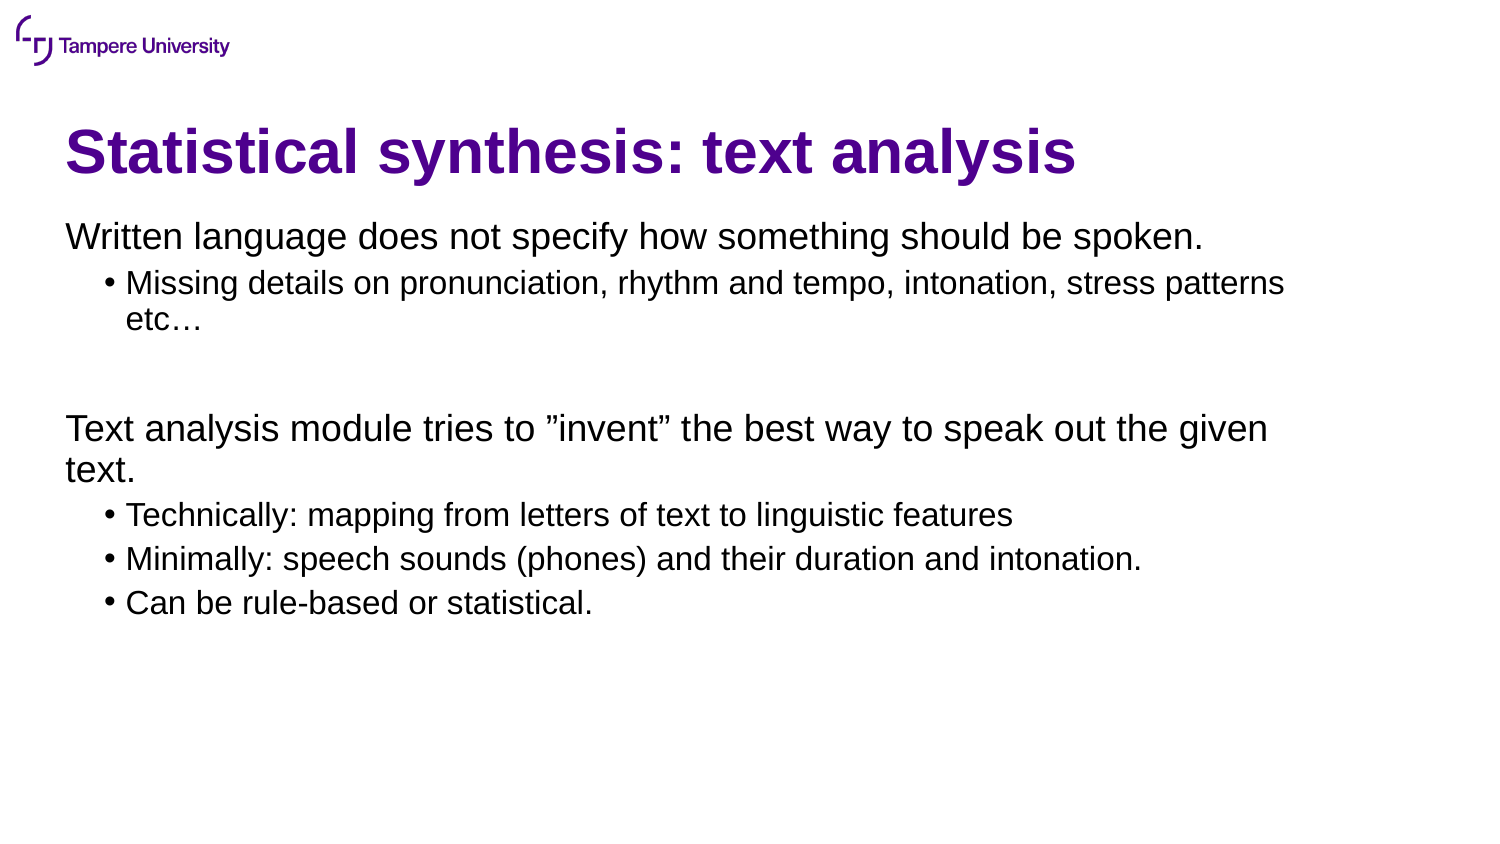

# Statistical synthesis: text analysis
Written language does not specify how something should be spoken.
Missing details on pronunciation, rhythm and tempo, intonation, stress patterns etc…

Text analysis module tries to ”invent” the best way to speak out the given text.
Technically: mapping from letters of text to linguistic features
Minimally: speech sounds (phones) and their duration and intonation.
Can be rule-based or statistical.